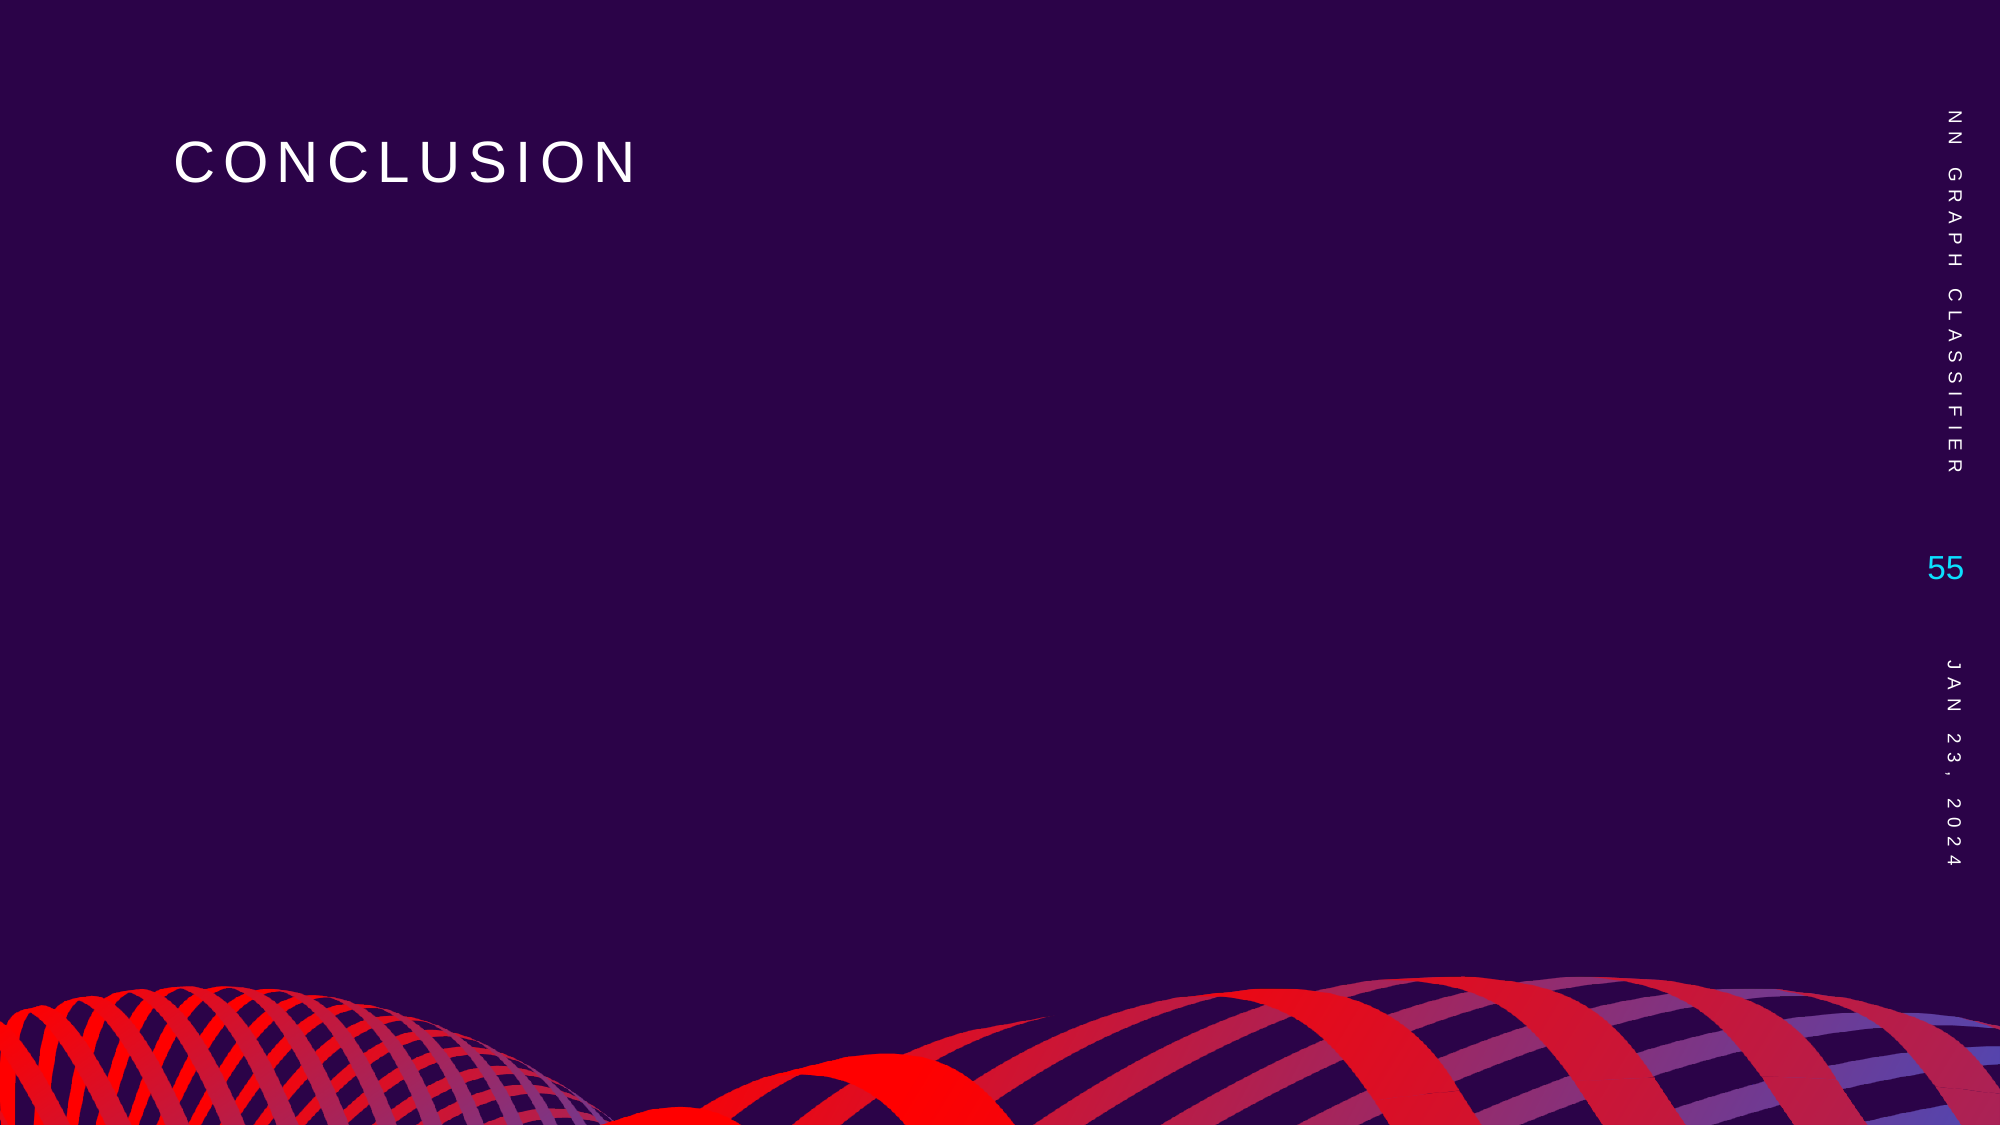

# Conclusion
NN Graph Classifier
55

Jan 23, 2024